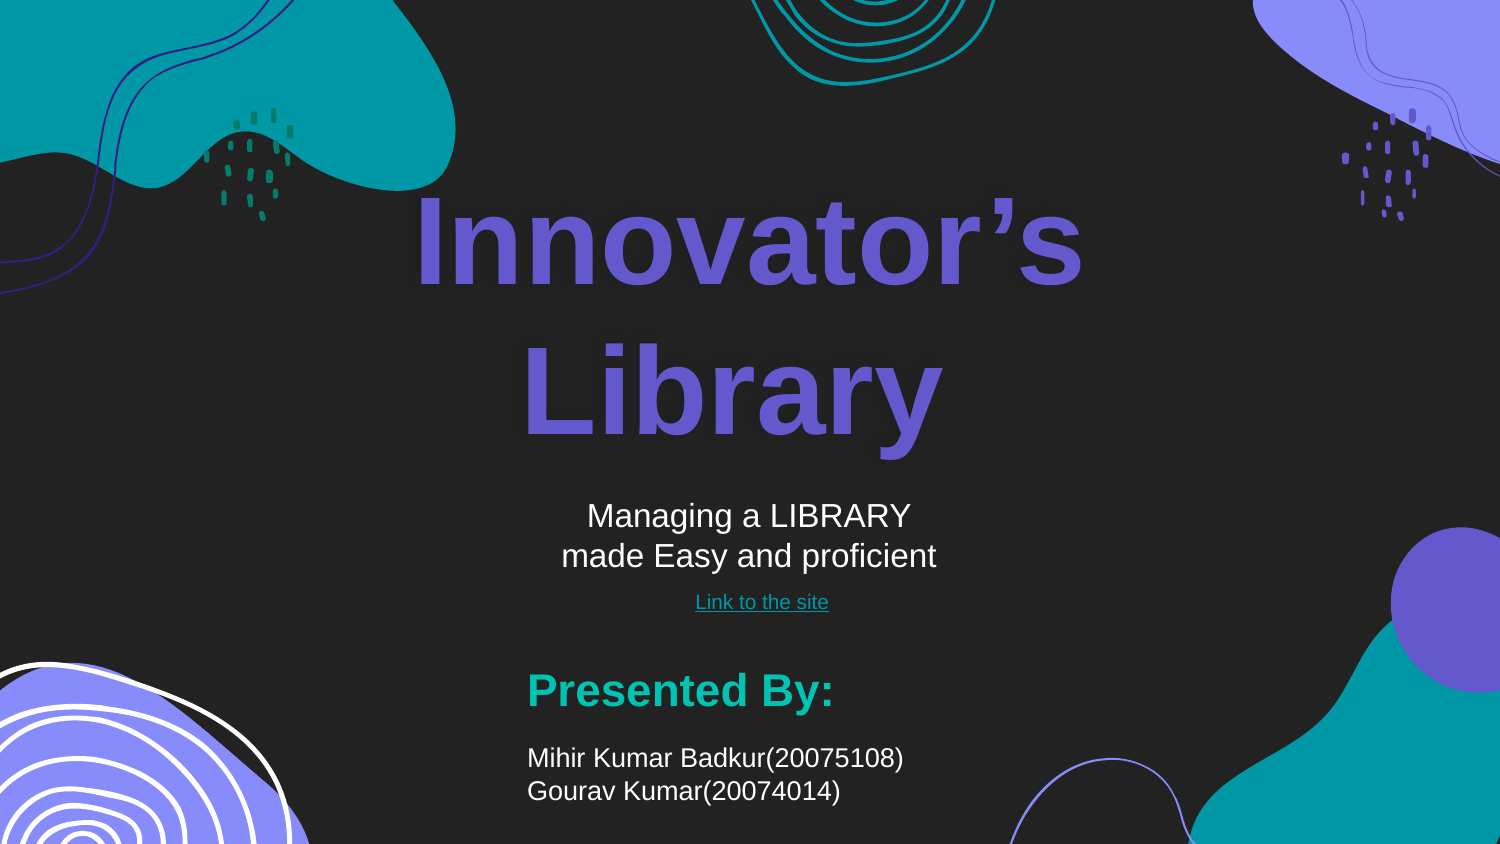

# Innovator’s
Library
Managing a LIBRARY
made Easy and proficient
Link to the site
Presented By:

Mihir Kumar Badkur(20075108)
Gourav Kumar(20074014)